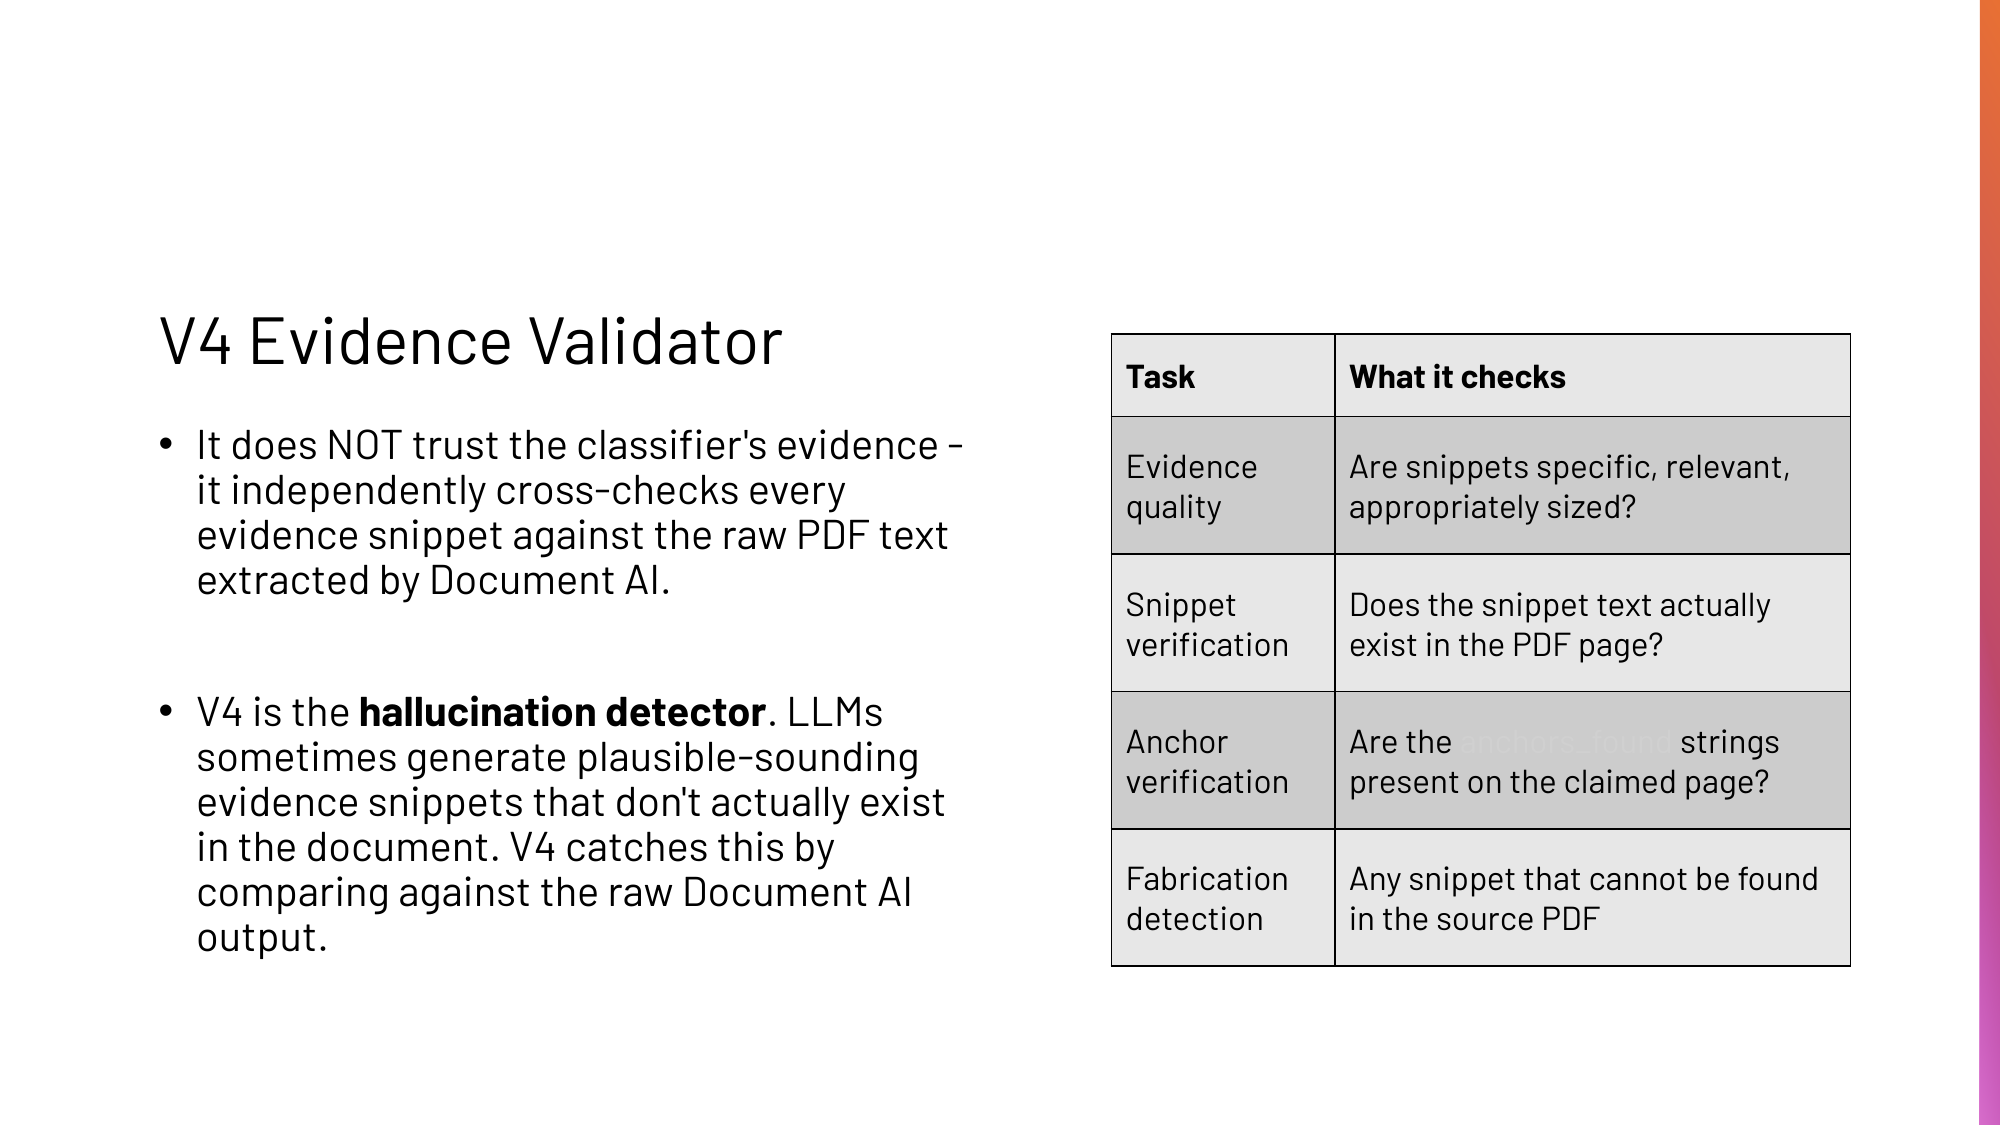

# V4 Evidence Validator
| Task | What it checks |
| --- | --- |
| Evidence quality | Are snippets specific, relevant, appropriately sized? |
| Snippet verification | Does the snippet text actually exist in the PDF page? |
| Anchor verification | Are the anchors\_found strings present on the claimed page? |
| Fabrication detection | Any snippet that cannot be found in the source PDF |
It does NOT trust the classifier's evidence - it independently cross-checks every evidence snippet against the raw PDF text extracted by Document AI.

V4 is the hallucination detector. LLMs sometimes generate plausible-sounding evidence snippets that don't actually exist in the document. V4 catches this by comparing against the raw Document AI output.